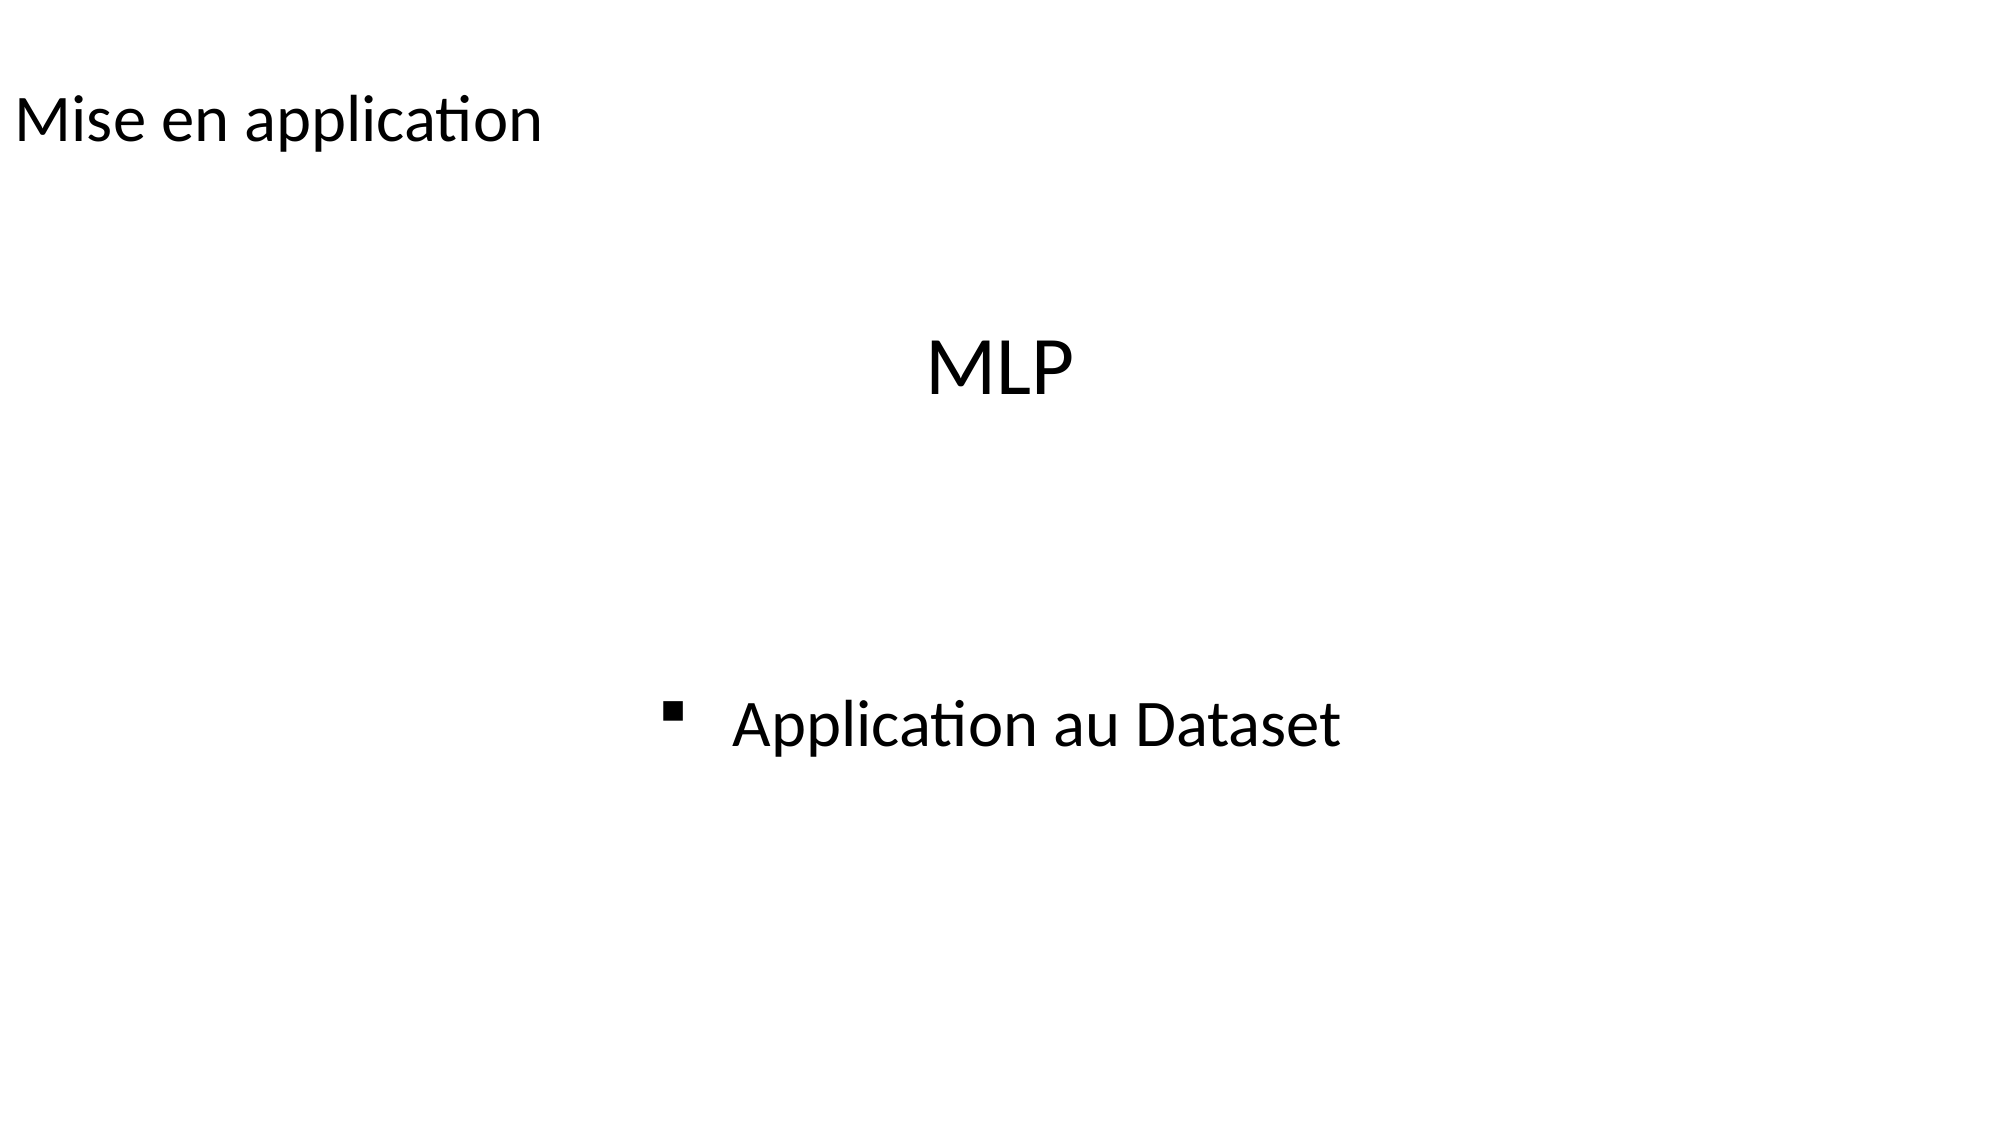

Mise en application
MLP
Application au Dataset